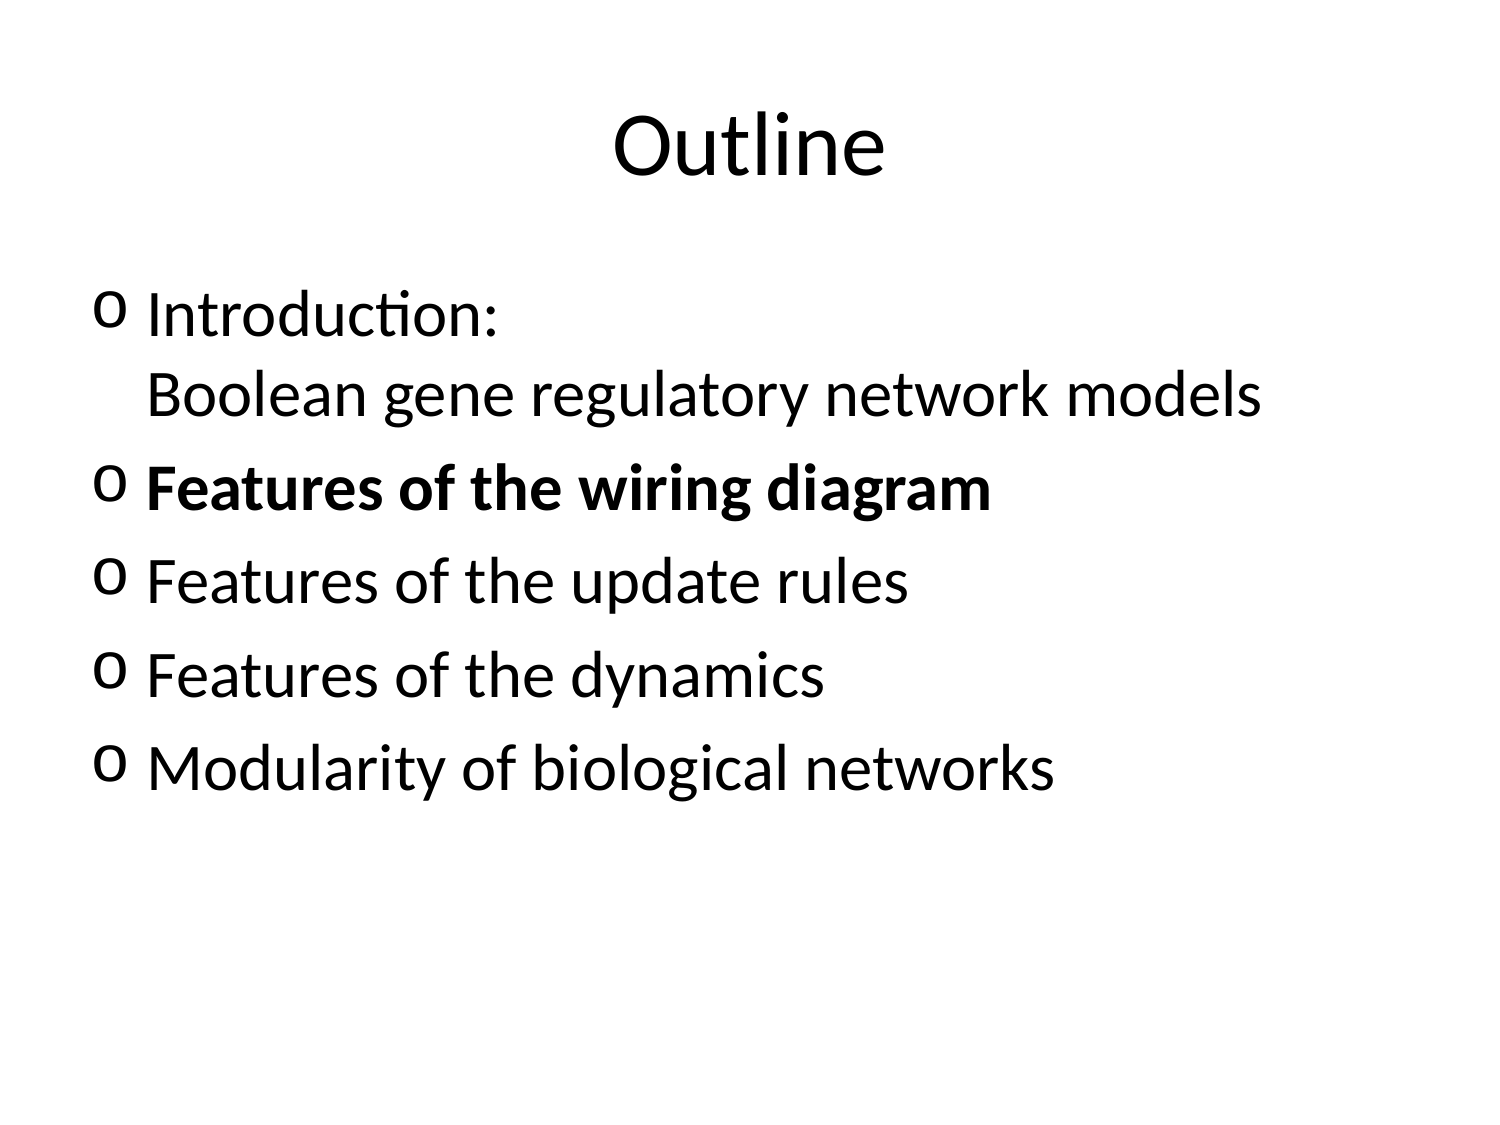

# Outline
Introduction:
Boolean gene regulatory network models
Features of the wiring diagram
Features of the update rules
Features of the dynamics
Modularity of biological networks